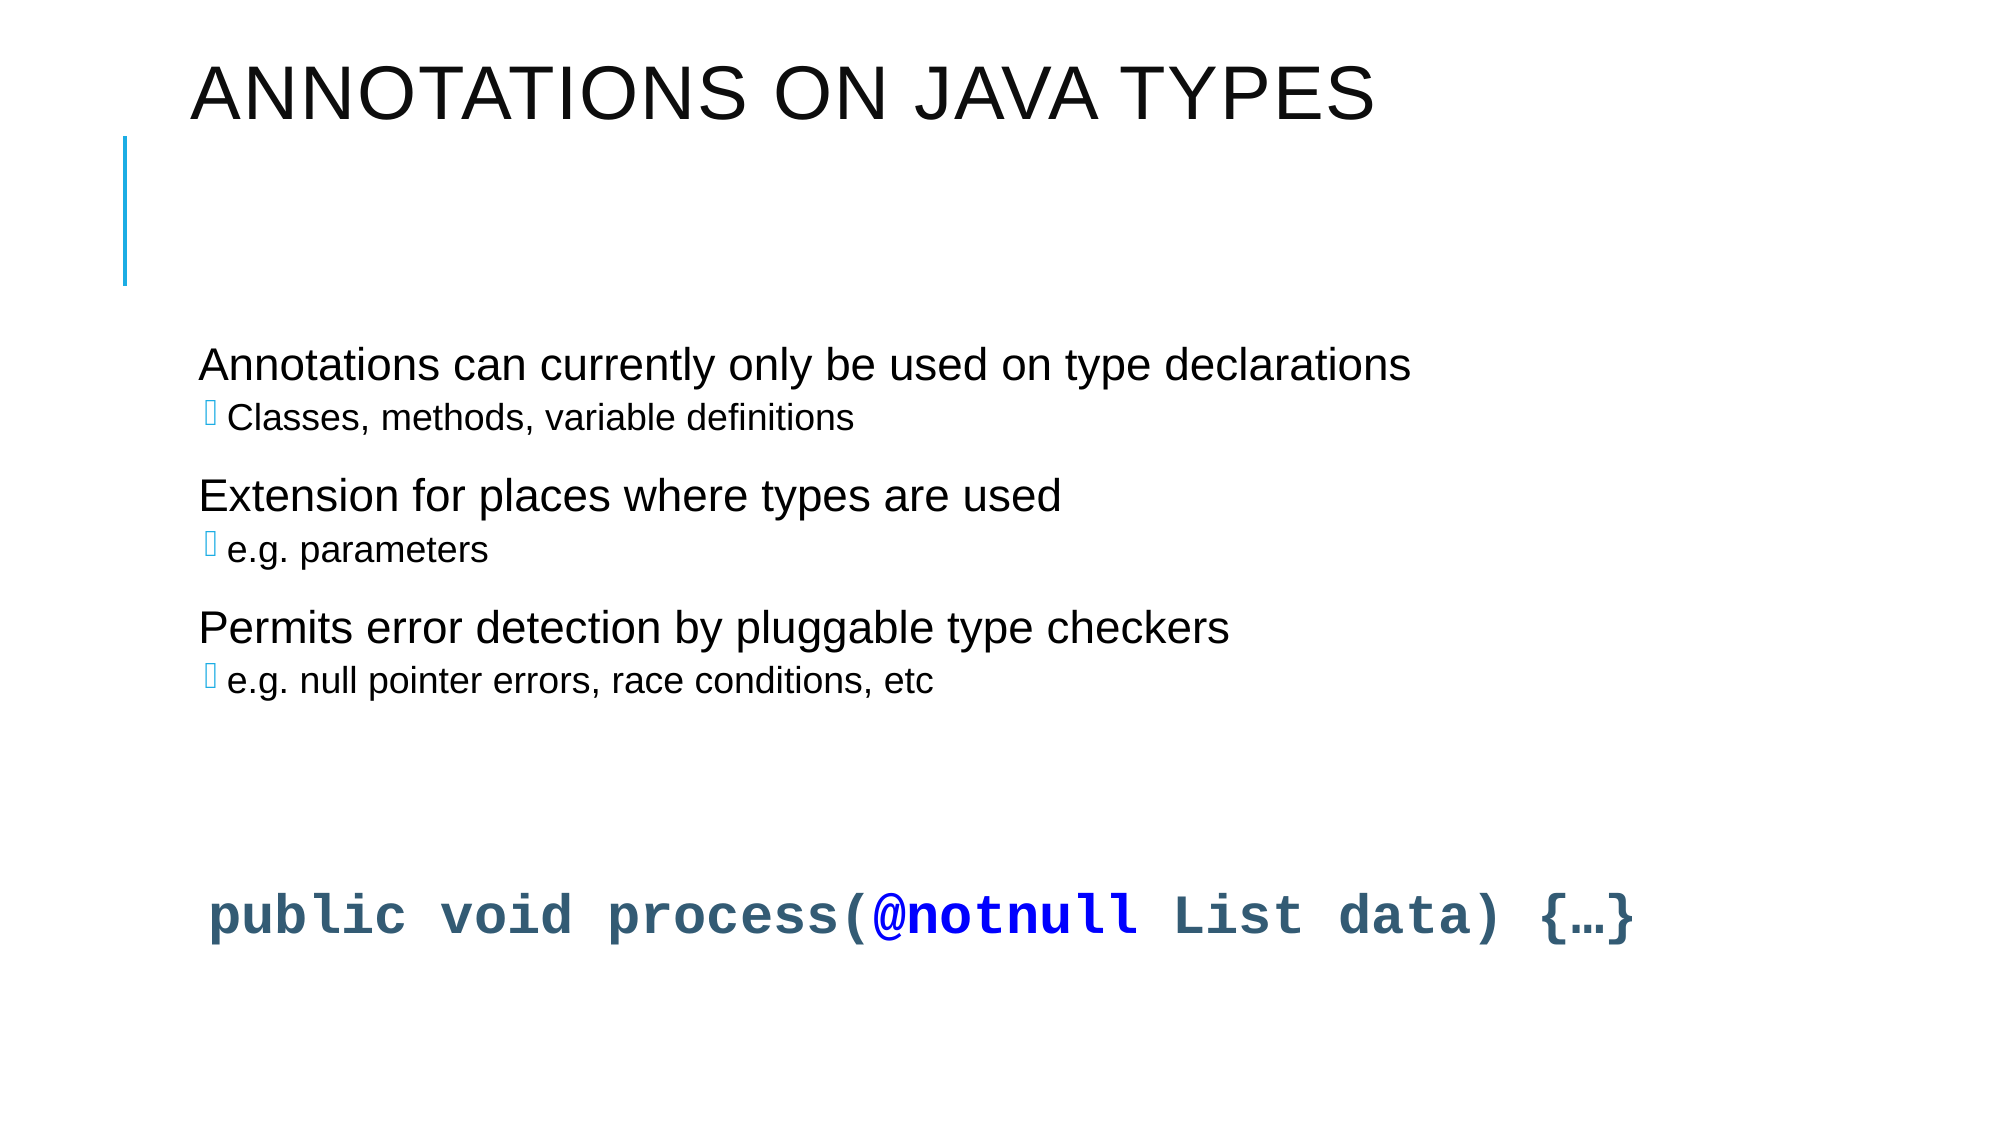

# Annotations On Java Types
Annotations can currently only be used on type declarations
Classes, methods, variable definitions
Extension for places where types are used
e.g. parameters
Permits error detection by pluggable type checkers
e.g. null pointer errors, race conditions, etc
public void process(@notnull List data) {…}